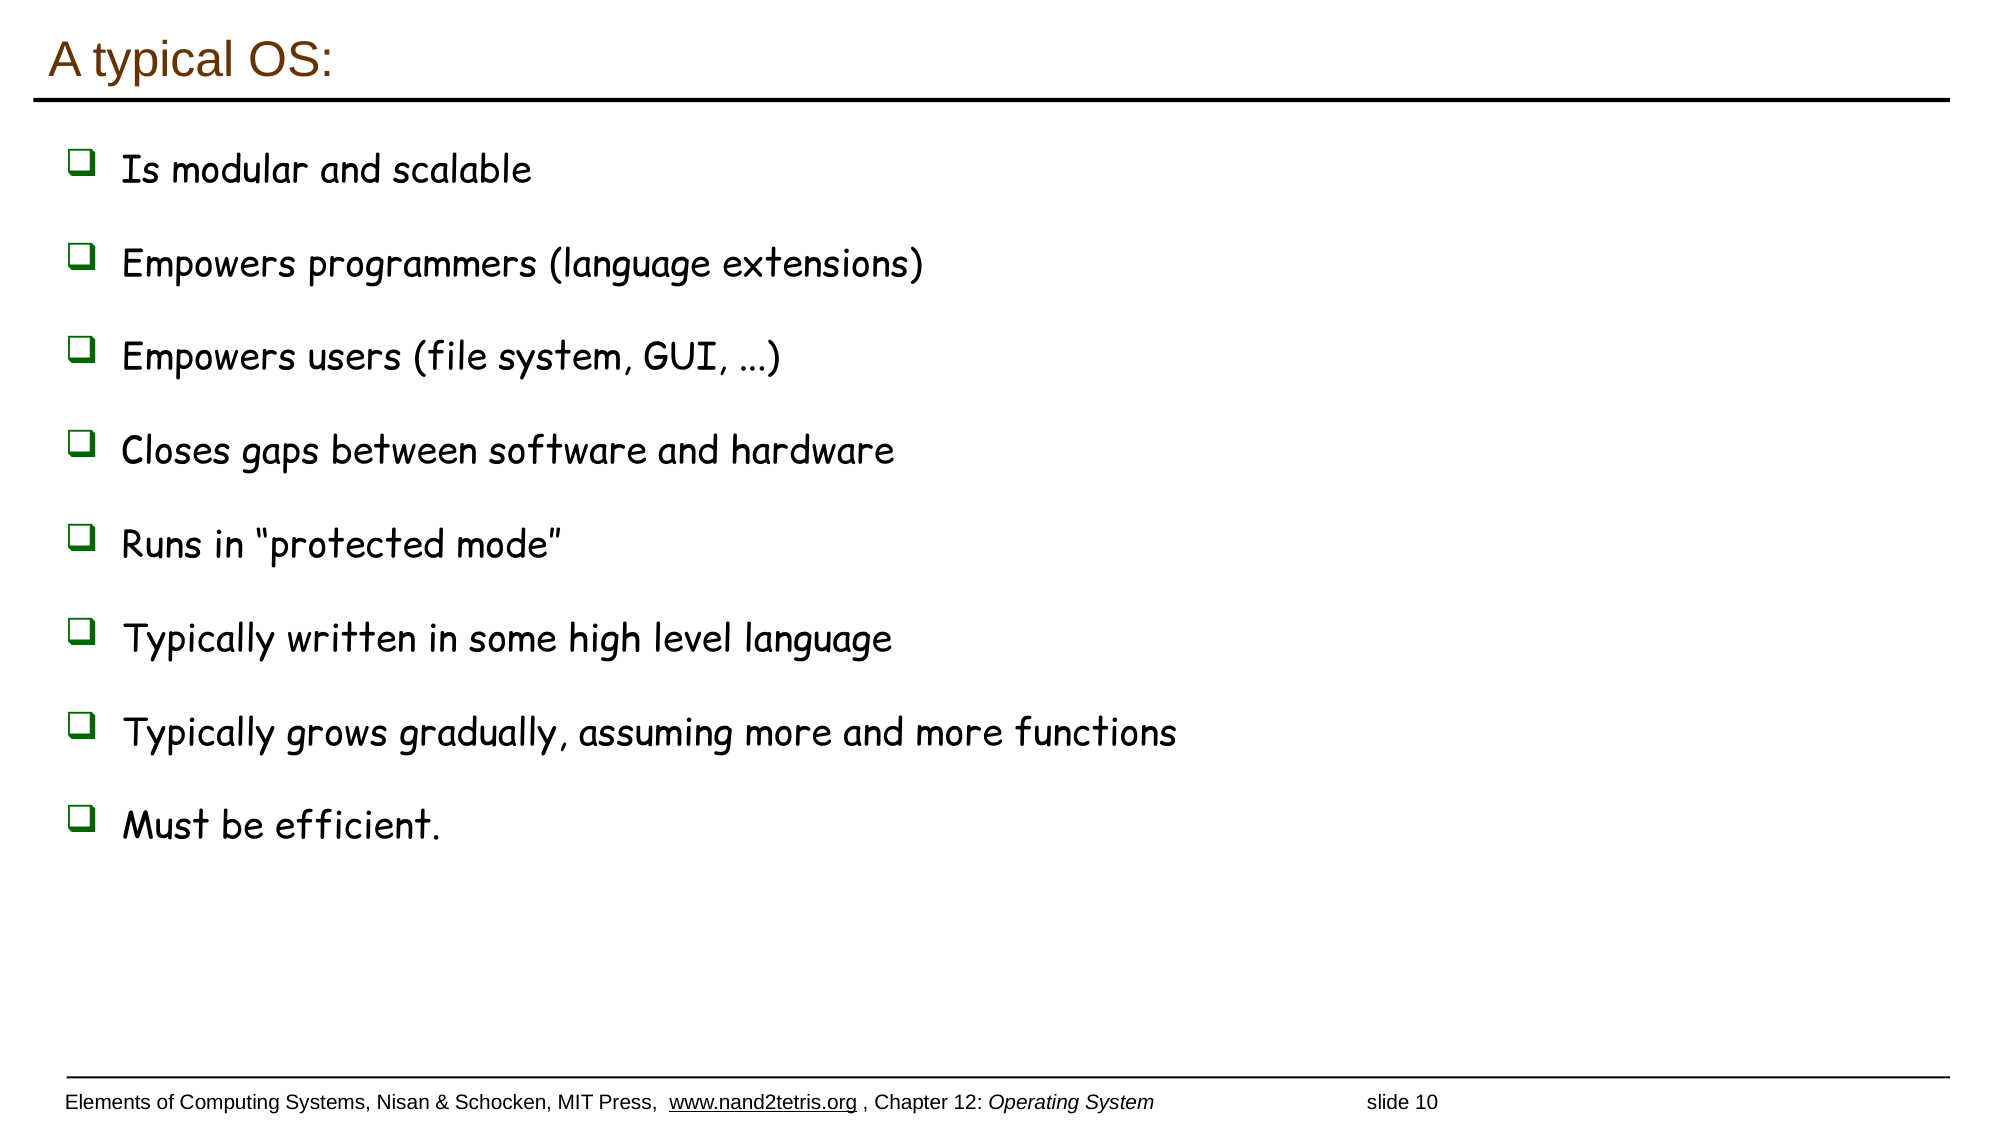

# A typical OS:
Is modular and scalable
Empowers programmers (language extensions)
Empowers users (file system, GUI, ...)
Closes gaps between software and hardware
Runs in “protected mode”
Typically written in some high level language
Typically grows gradually, assuming more and more functions
Must be efficient.